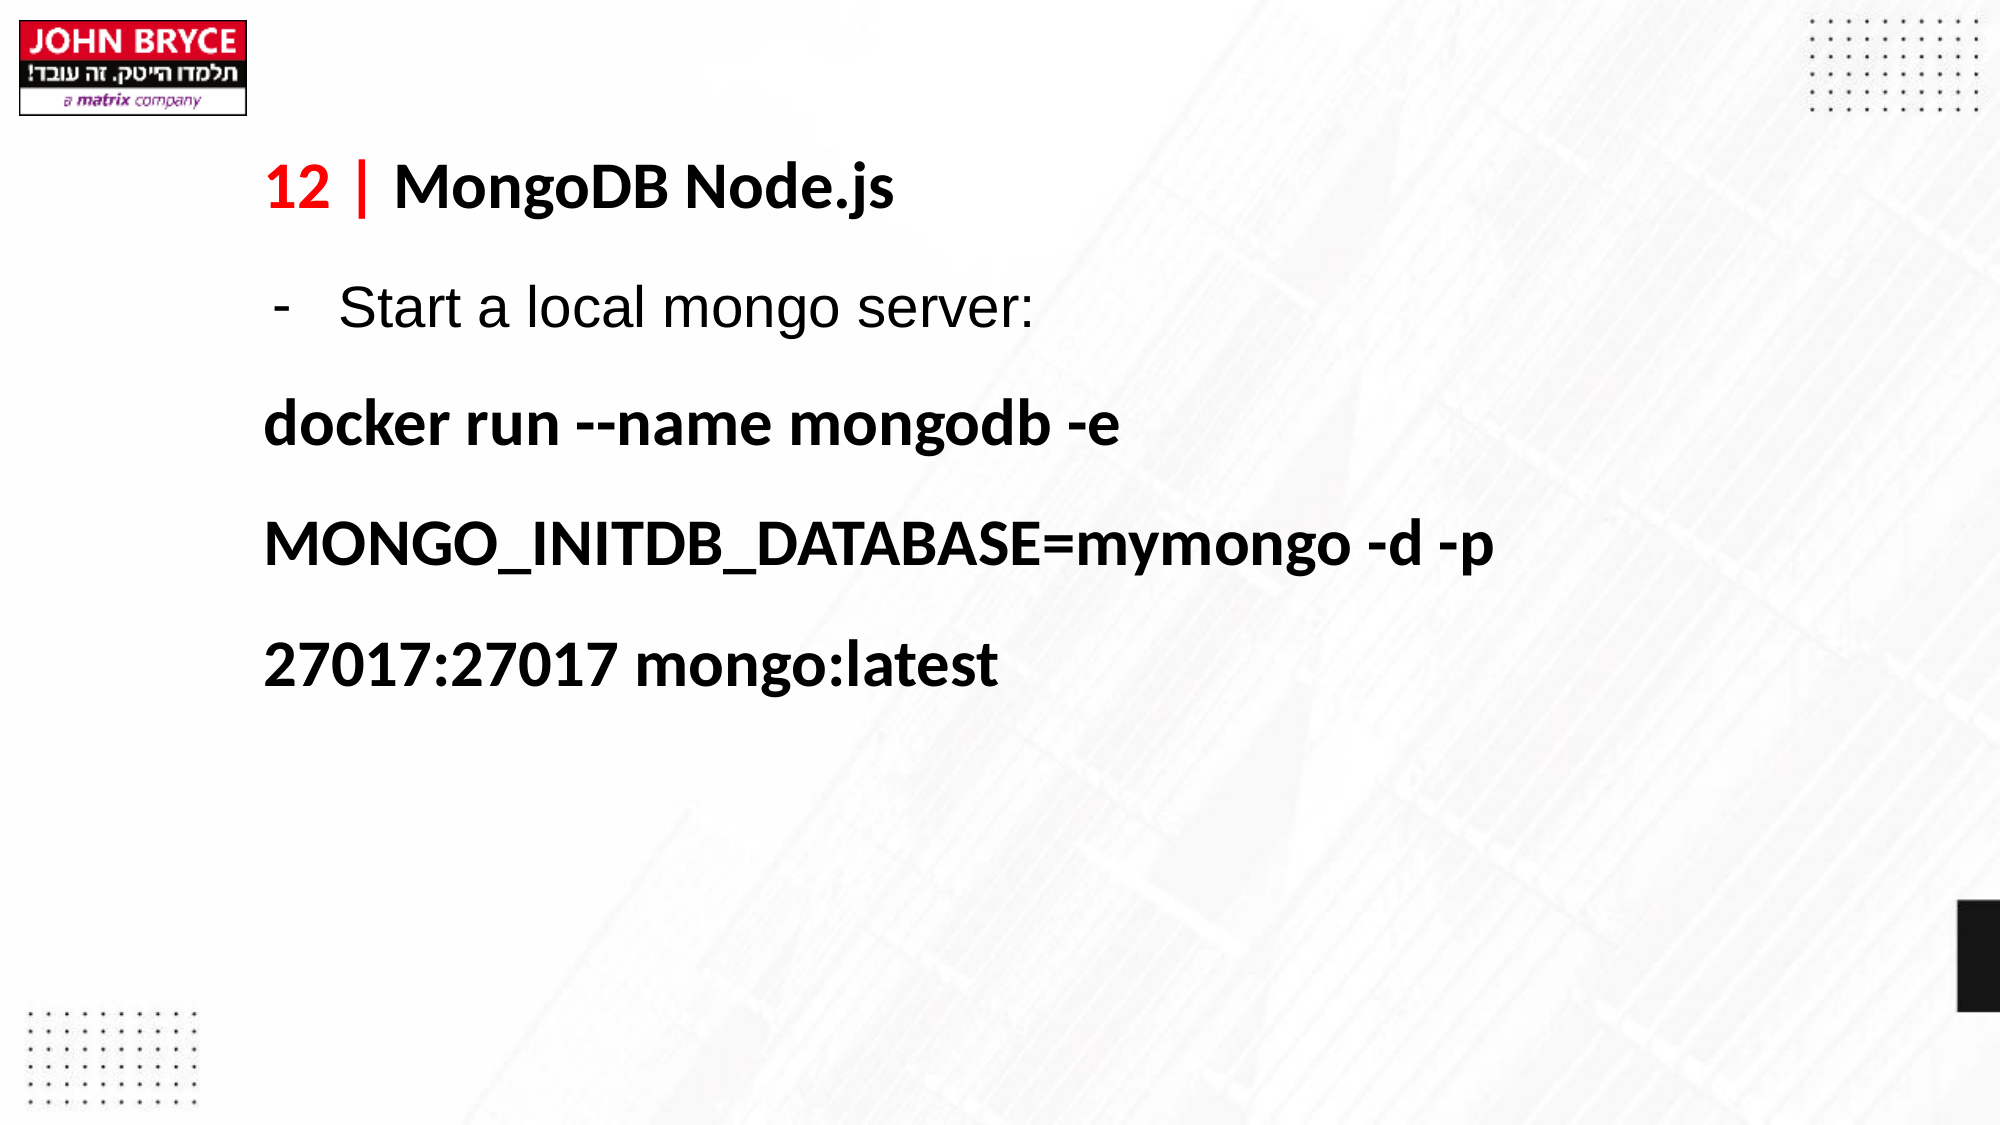

# 12 | MongoDB Node.js

Start a local mongo server:
docker run --name mongodb -e MONGO_INITDB_DATABASE=mymongo -d -p 27017:27017 mongo:latest